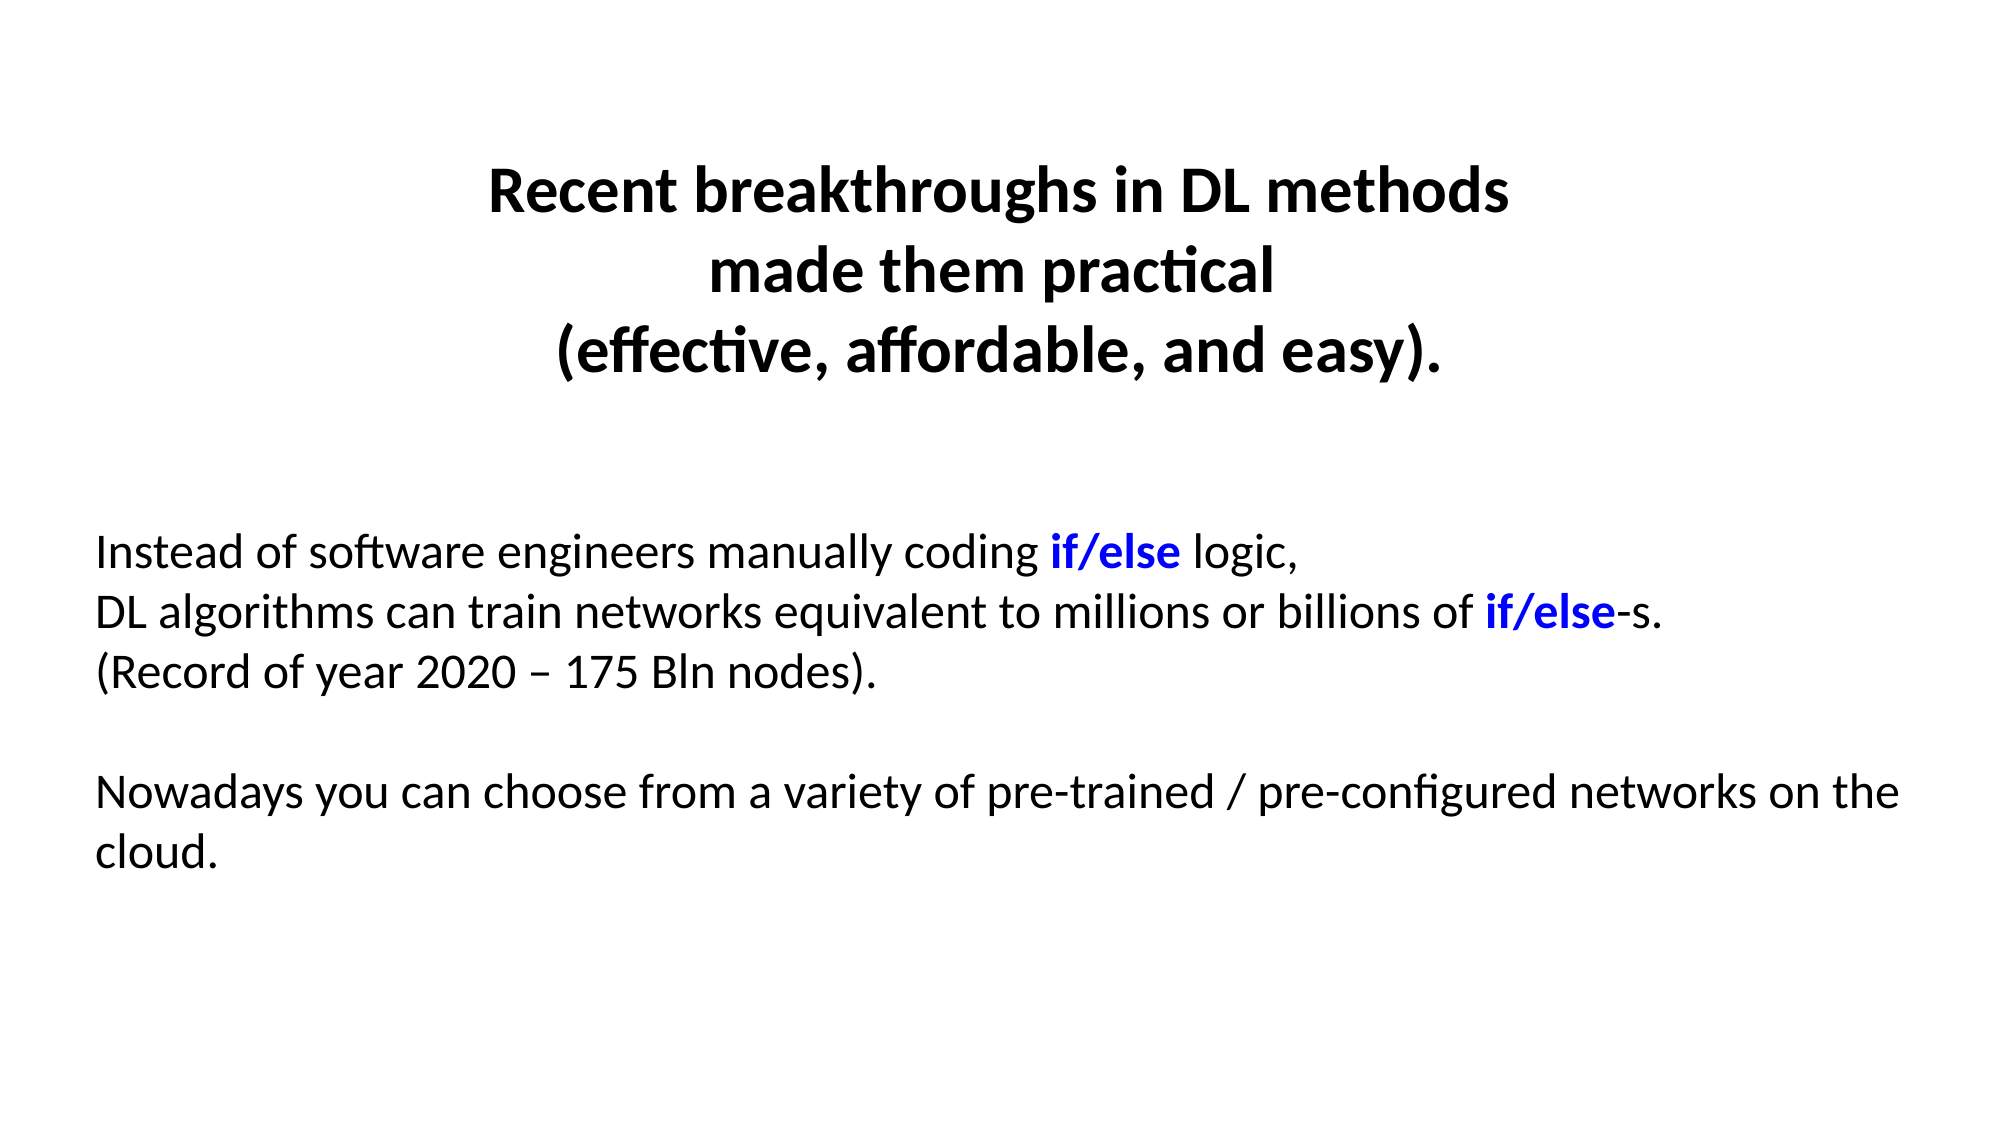

Recent breakthroughs in DL methods
made them practical
(effective, affordable, and easy).
Instead of software engineers manually coding if/else logic,
DL algorithms can train networks equivalent to millions or billions of if/else-s.
(Record of year 2020 – 175 Bln nodes).

Nowadays you can choose from a variety of pre-trained / pre-configured networks on the cloud.